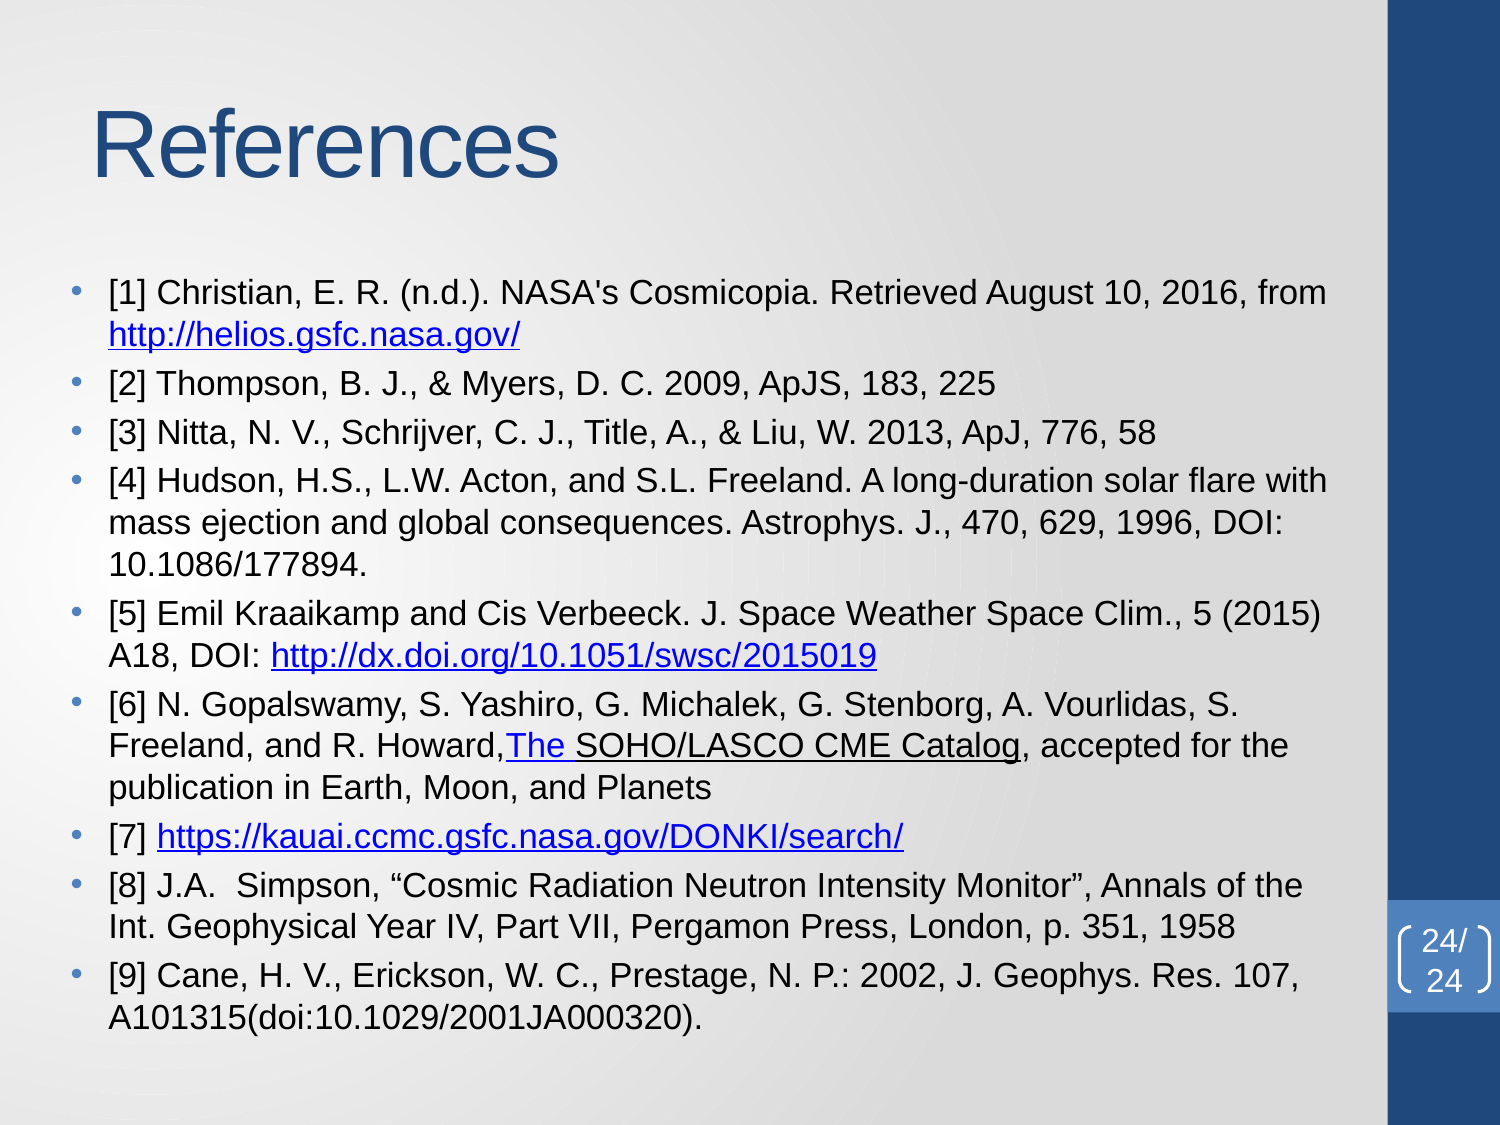

# References
[1] Christian, E. R. (n.d.). NASA's Cosmicopia. Retrieved August 10, 2016, from http://helios.gsfc.nasa.gov/
[2] Thompson, B. J., & Myers, D. C. 2009, ApJS, 183, 225
[3] Nitta, N. V., Schrijver, C. J., Title, A., & Liu, W. 2013, ApJ, 776, 58
[4] Hudson, H.S., L.W. Acton, and S.L. Freeland. A long-duration solar flare with mass ejection and global consequences. Astrophys. J., 470, 629, 1996, DOI: 10.1086/177894.
[5] Emil Kraaikamp and Cis Verbeeck. J. Space Weather Space Clim., 5 (2015) A18, DOI: http://dx.doi.org/10.1051/swsc/2015019
[6] N. Gopalswamy, S. Yashiro, G. Michalek, G. Stenborg, A. Vourlidas, S. Freeland, and R. Howard,The SOHO/LASCO CME Catalog, accepted for the publication in Earth, Moon, and Planets
[7] https://kauai.ccmc.gsfc.nasa.gov/DONKI/search/
[8] J.A.  Simpson, “Cosmic Radiation Neutron Intensity Monitor”, Annals of the Int. Geophysical Year IV, Part VII, Pergamon Press, London, p. 351, 1958
[9] Cane, H. V., Erickson, W. C., Prestage, N. P.: 2002, J. Geophys. Res. 107, A101315(doi:10.1029/2001JA000320).

24/24